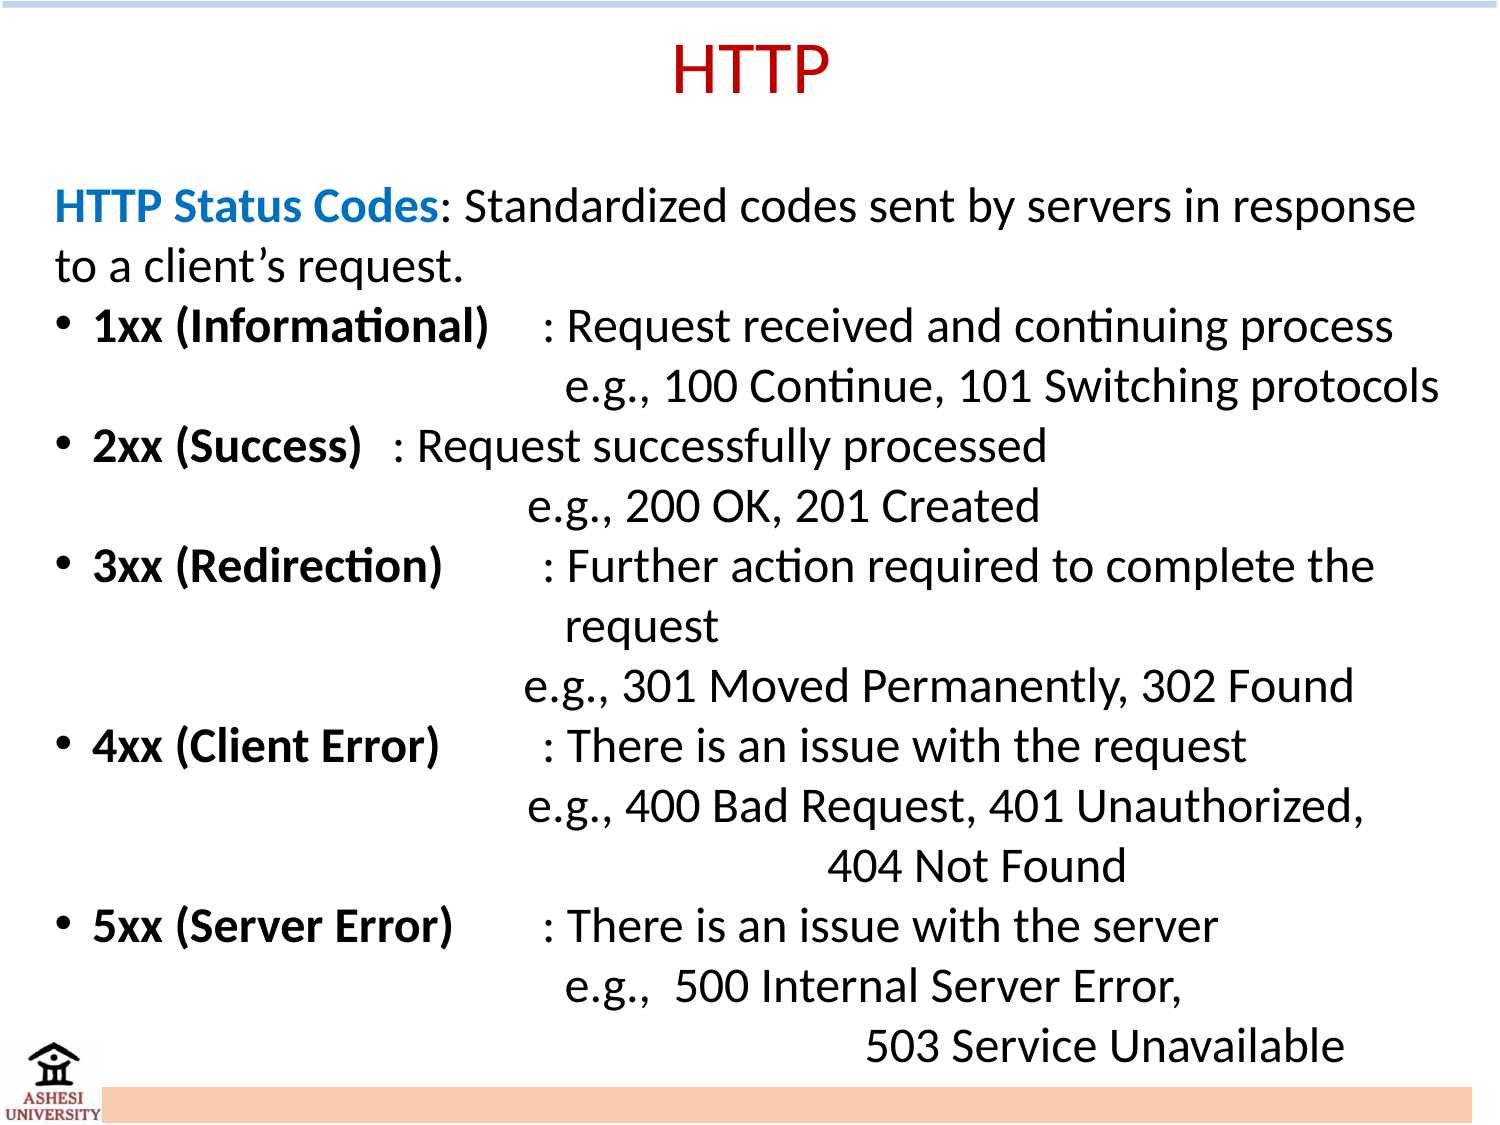

# HTTP
HTTP Status Codes: Standardized codes sent by servers in response to a client’s request.
1xx (Informational)	: Request received and continuing process 				  e.g., 100 Continue, 101 Switching protocols
2xx (Success)	: Request successfully processed
                                          e.g., 200 OK, 201 Created
3xx (Redirection)	: Further action required to complete the 				  request
		               e.g., 301 Moved Permanently, 302 Found
4xx (Client Error)	: There is an issue with the request
                                          e.g., 400 Bad Request, 401 Unauthorized,                                             	                       	  404 Not Found
5xx (Server Error)	: There is an issue with the server                                  			  e.g.,  500 Internal Server Error,                                                        	                         	  503 Service Unavailable